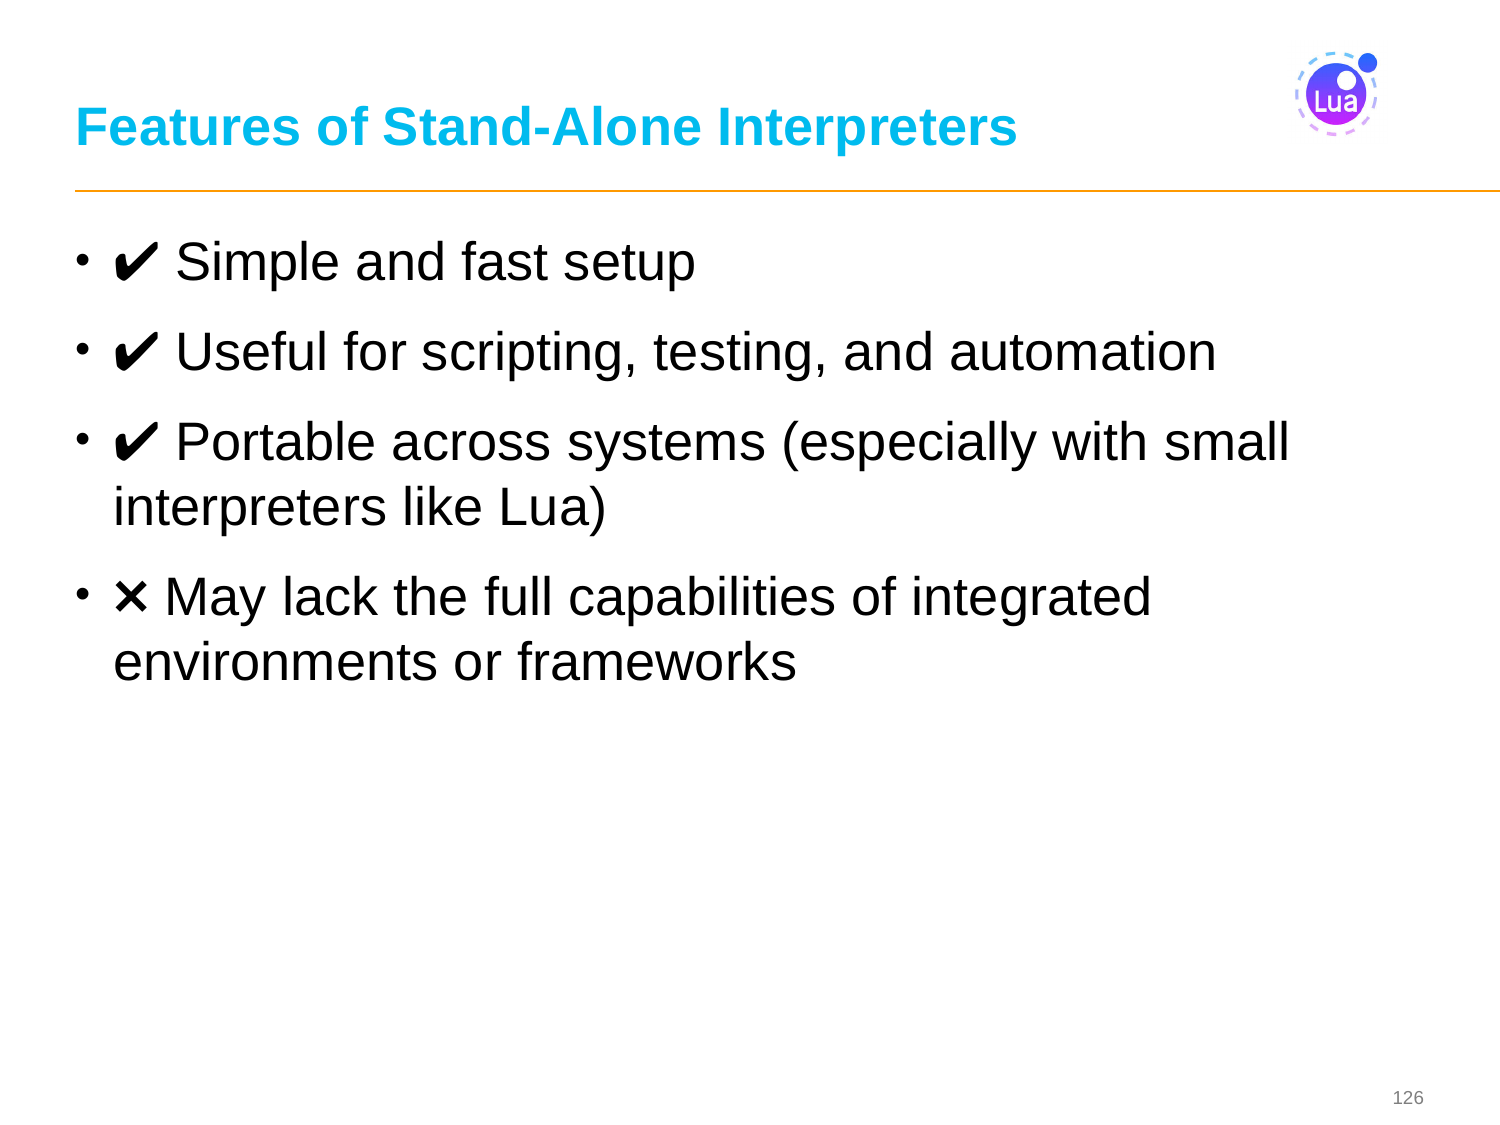

# Features of Stand-Alone Interpreters
✔️ Simple and fast setup
✔️ Useful for scripting, testing, and automation
✔️ Portable across systems (especially with small interpreters like Lua)
❌ May lack the full capabilities of integrated environments or frameworks